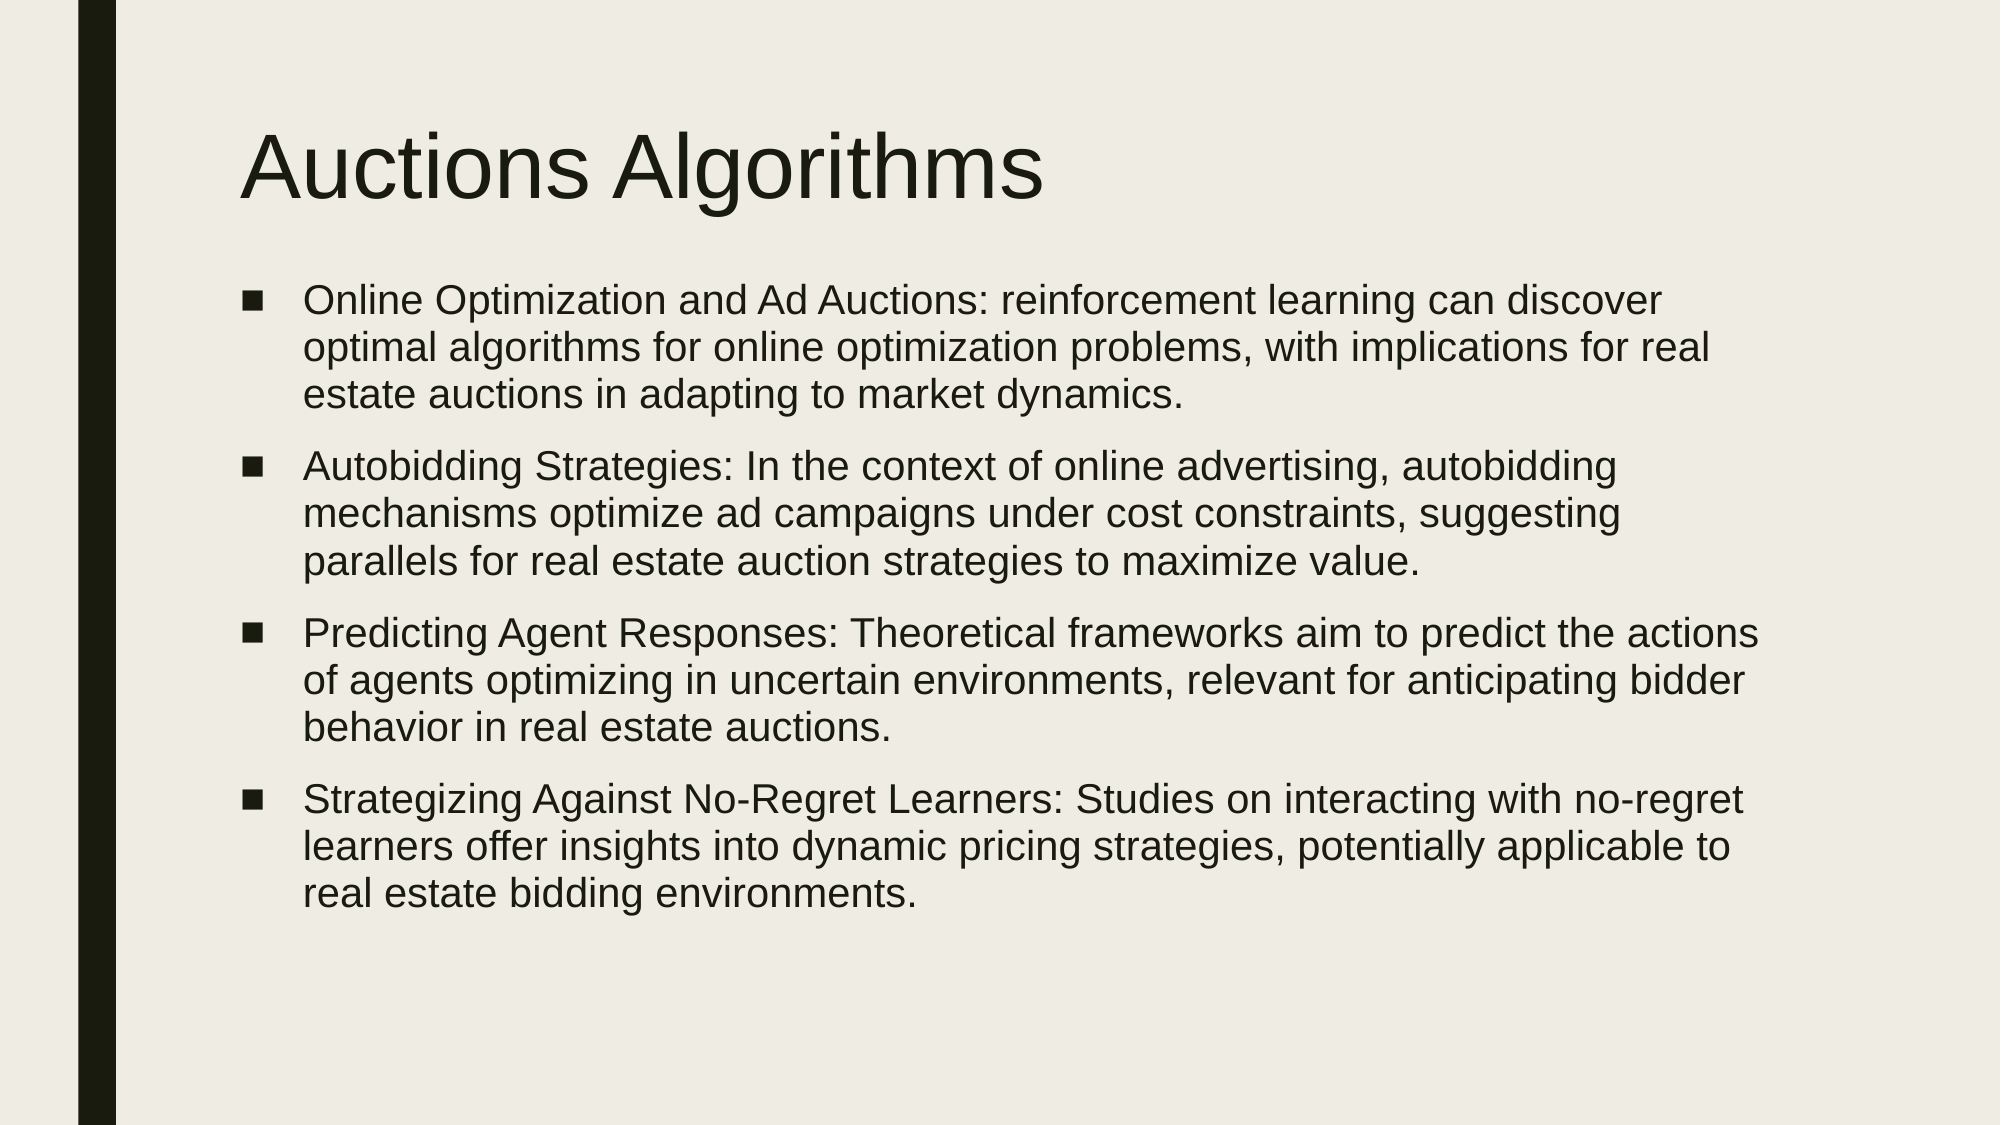

# Auctions Algorithms
Online Optimization and Ad Auctions: reinforcement learning can discover optimal algorithms for online optimization problems, with implications for real estate auctions in adapting to market dynamics.
Autobidding Strategies: In the context of online advertising, autobidding mechanisms optimize ad campaigns under cost constraints, suggesting parallels for real estate auction strategies to maximize value.
Predicting Agent Responses: Theoretical frameworks aim to predict the actions of agents optimizing in uncertain environments, relevant for anticipating bidder behavior in real estate auctions.
Strategizing Against No-Regret Learners: Studies on interacting with no-regret learners offer insights into dynamic pricing strategies, potentially applicable to real estate bidding environments.